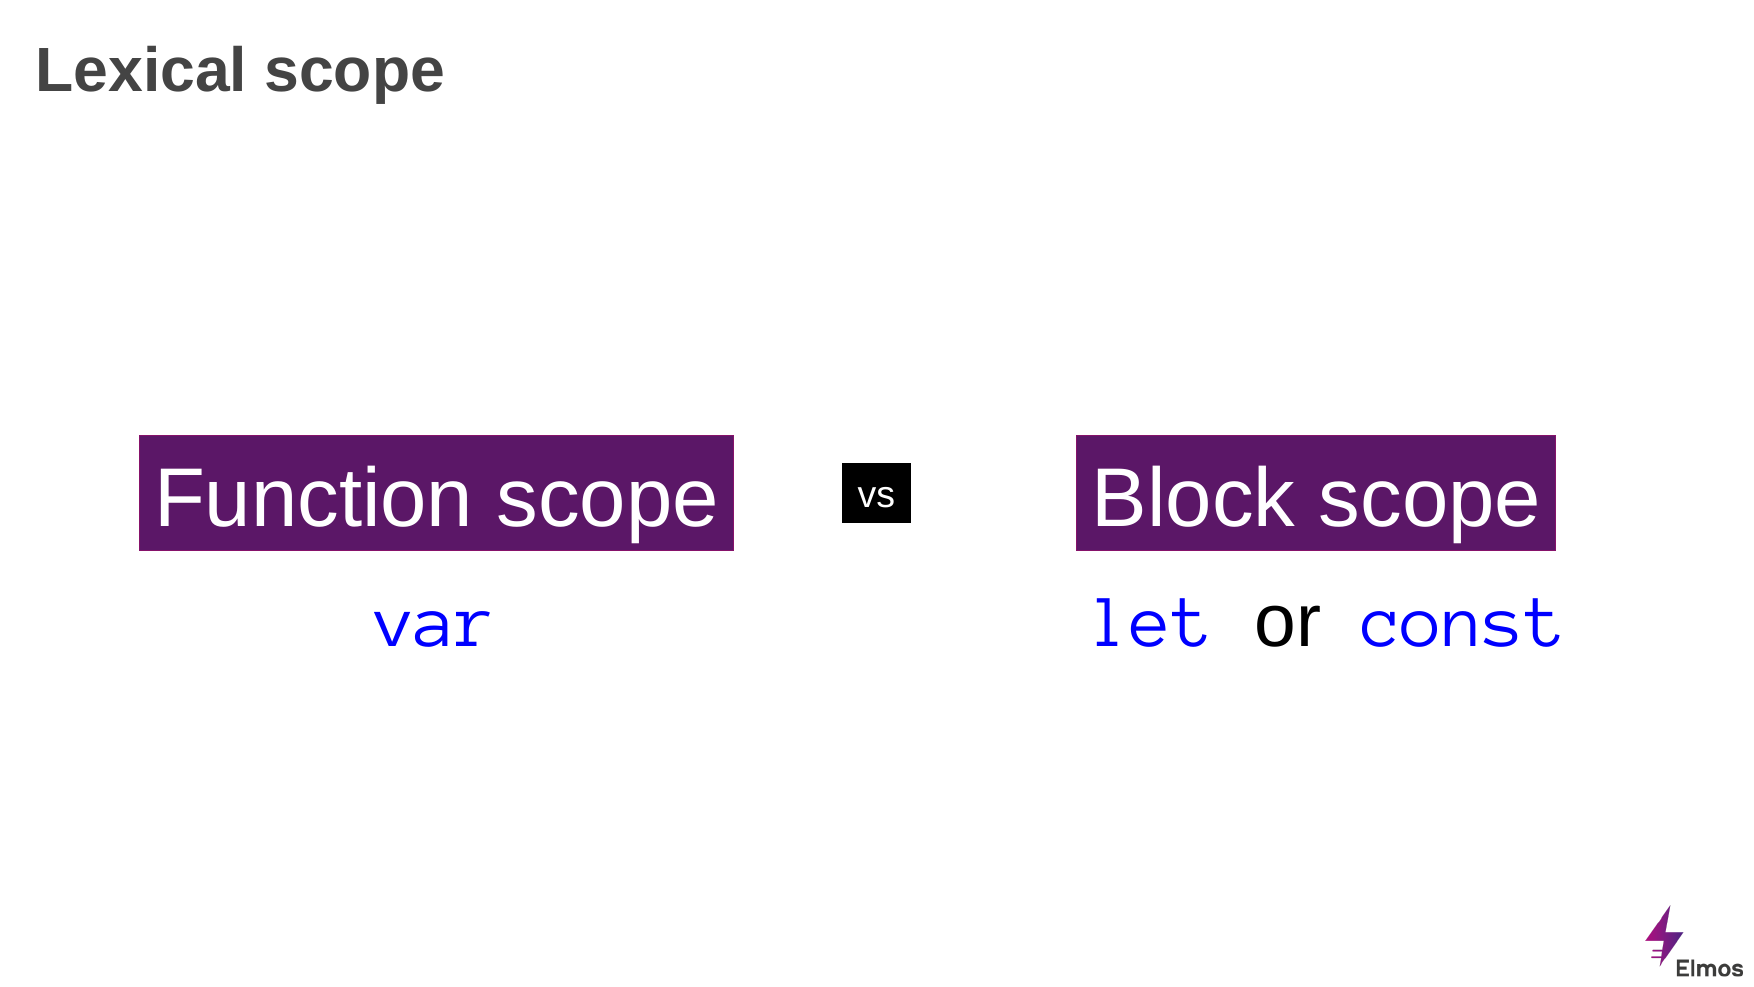

# Lexical scope
Function scope
Block scope
vs
let or const
var